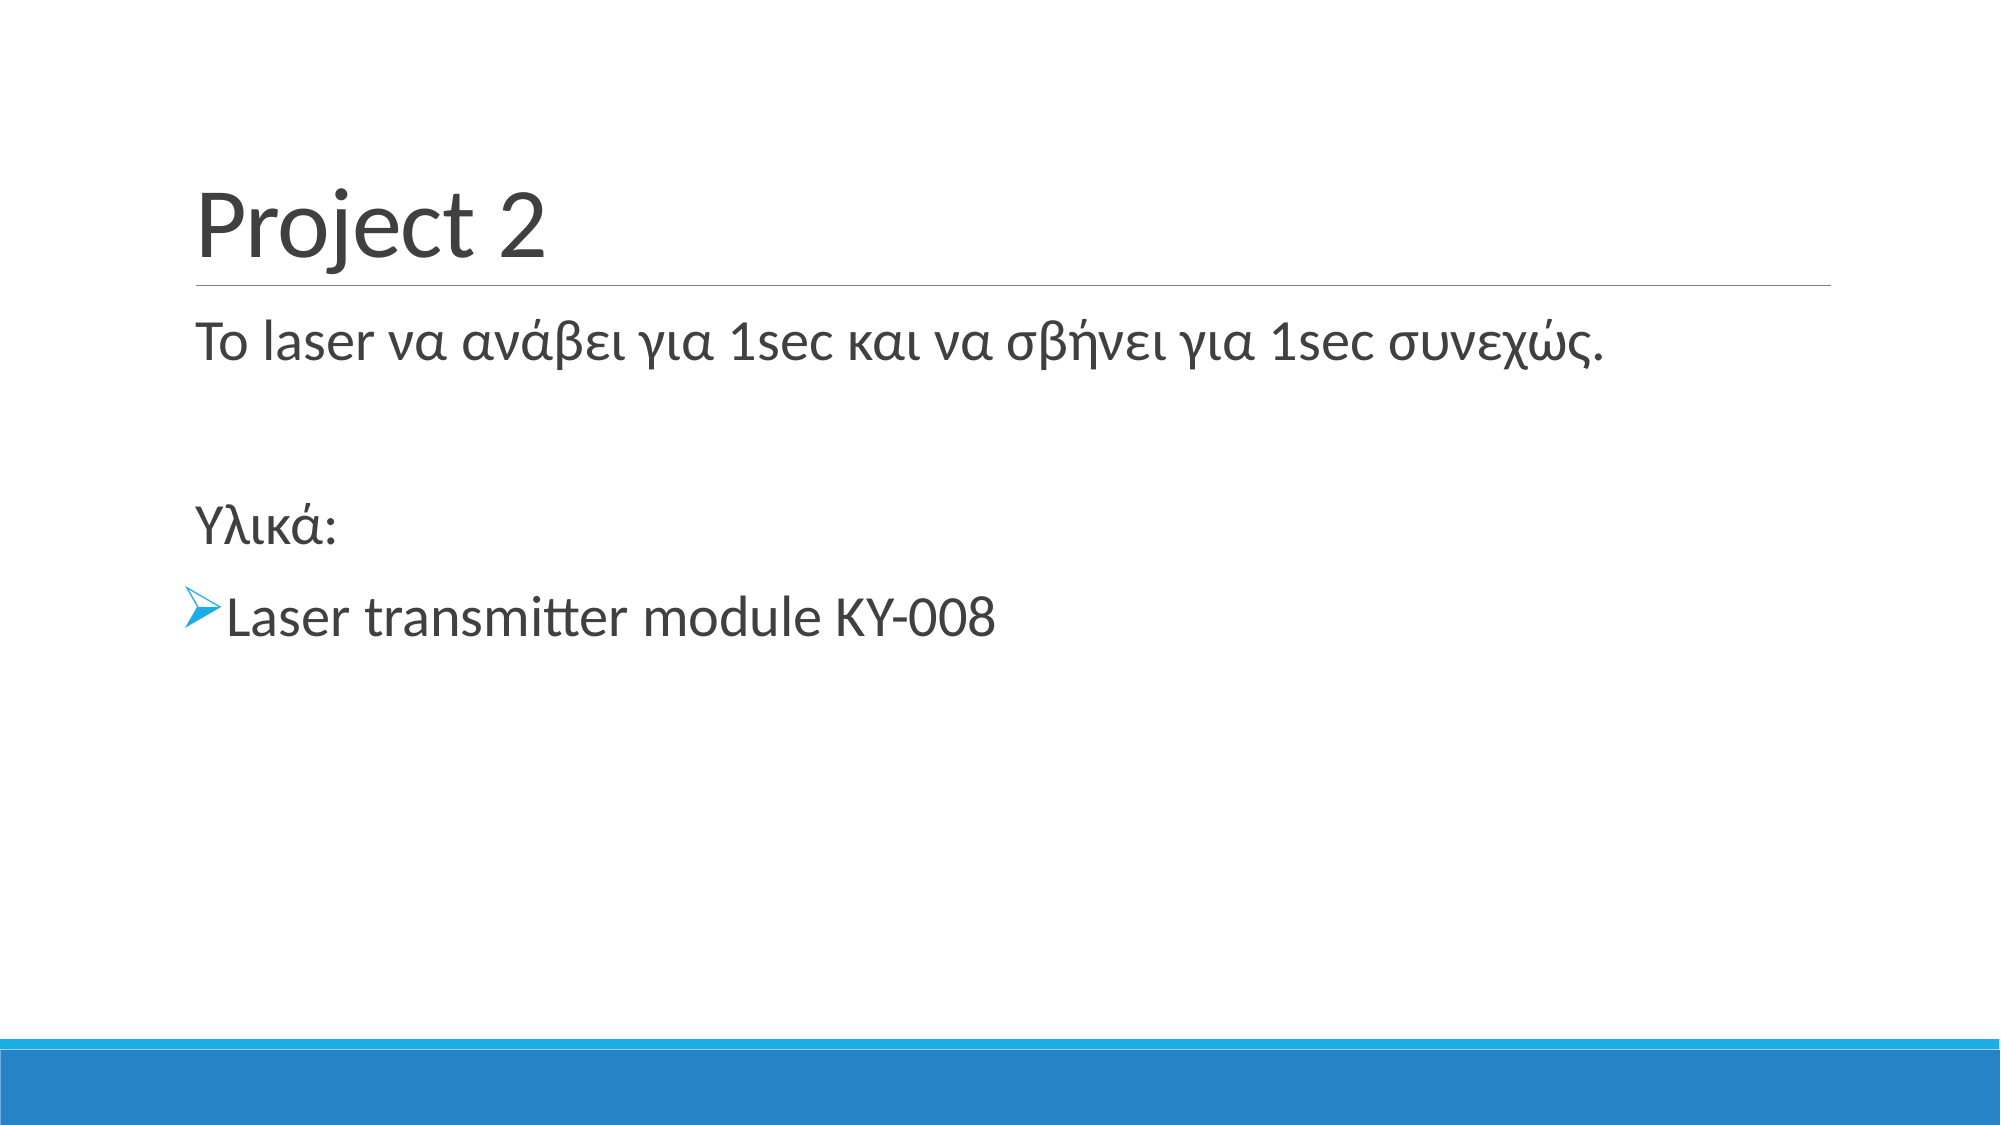

# Project 2
Το laser να ανάβει για 1sec και να σβήνει για 1sec συνεχώς.

Υλικά:
Laser transmitter module KY-008